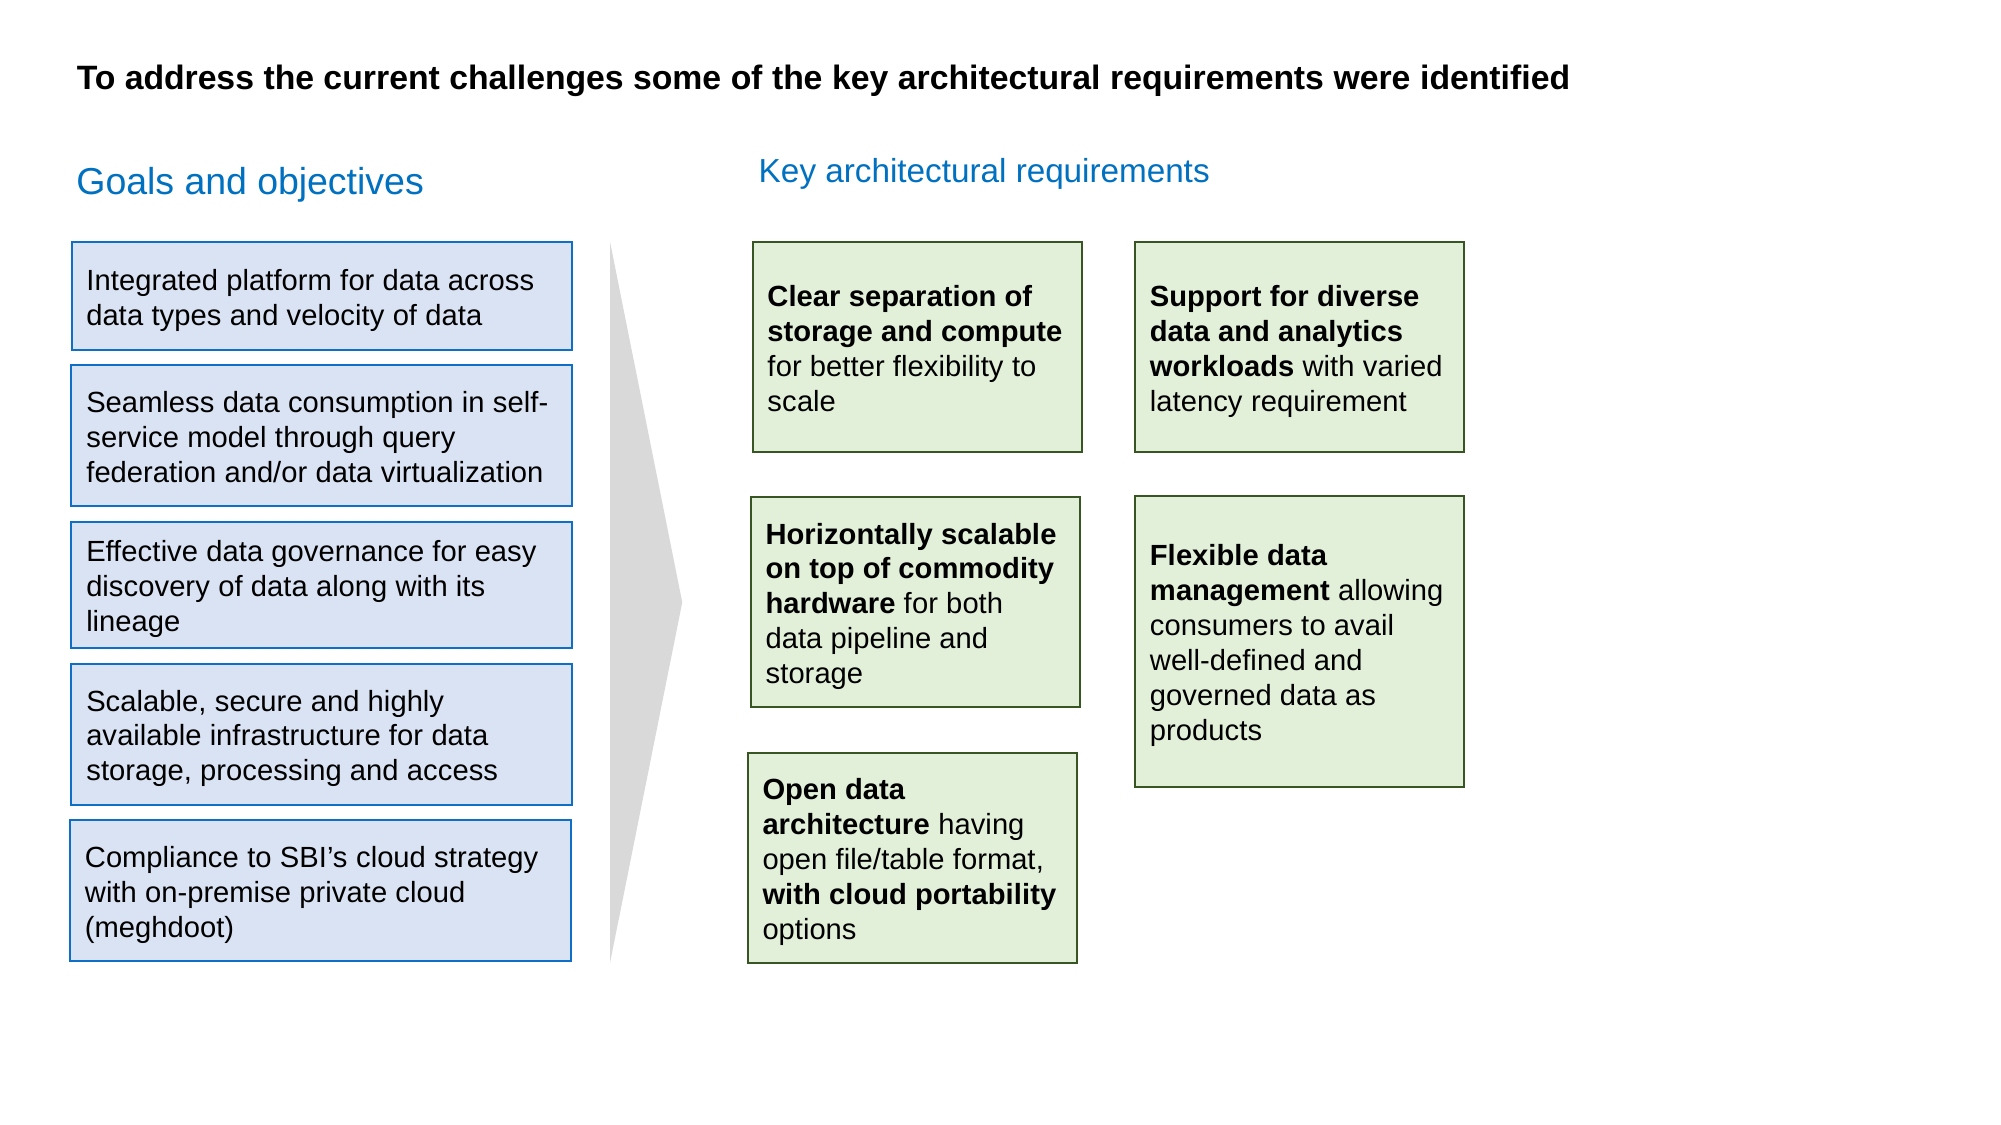

To address the current challenges some of the key architectural requirements were identified
Key architectural requirements
Goals and objectives
Support for diverse data and analytics workloads with varied latency requirement
Integrated platform for data across data types and velocity of data
Clear separation of storage and compute for better flexibility to scale
Seamless data consumption in self-service model through query federation and/or data virtualization
Flexible data management allowing consumers to avail well-defined and governed data as products
Horizontally scalable on top of commodity hardware for both data pipeline and storage
Effective data governance for easy discovery of data along with its lineage

Scalable, secure and highly available infrastructure for data storage, processing and access
Open data architecture having open file/table format,  with cloud portability options
Compliance to SBI’s cloud strategy with on-premise private cloud (meghdoot)